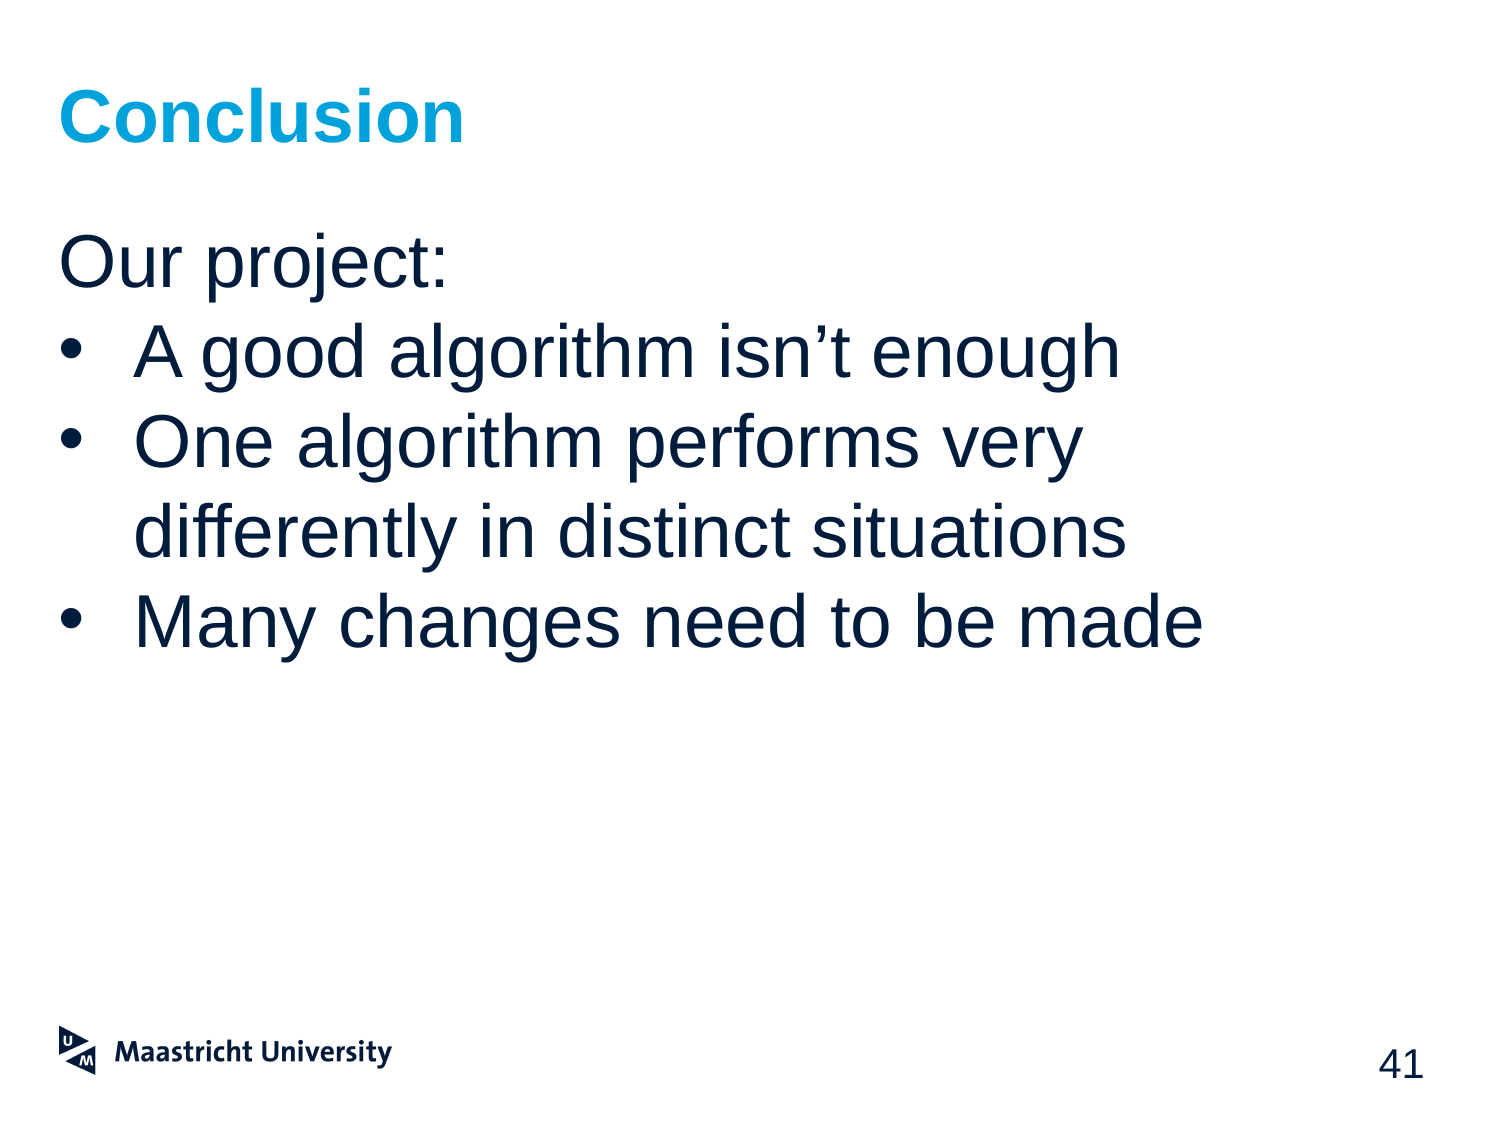

# Conclusion
Our project:
A good algorithm isn’t enough
One algorithm performs very differently in distinct situations
Many changes need to be made
41